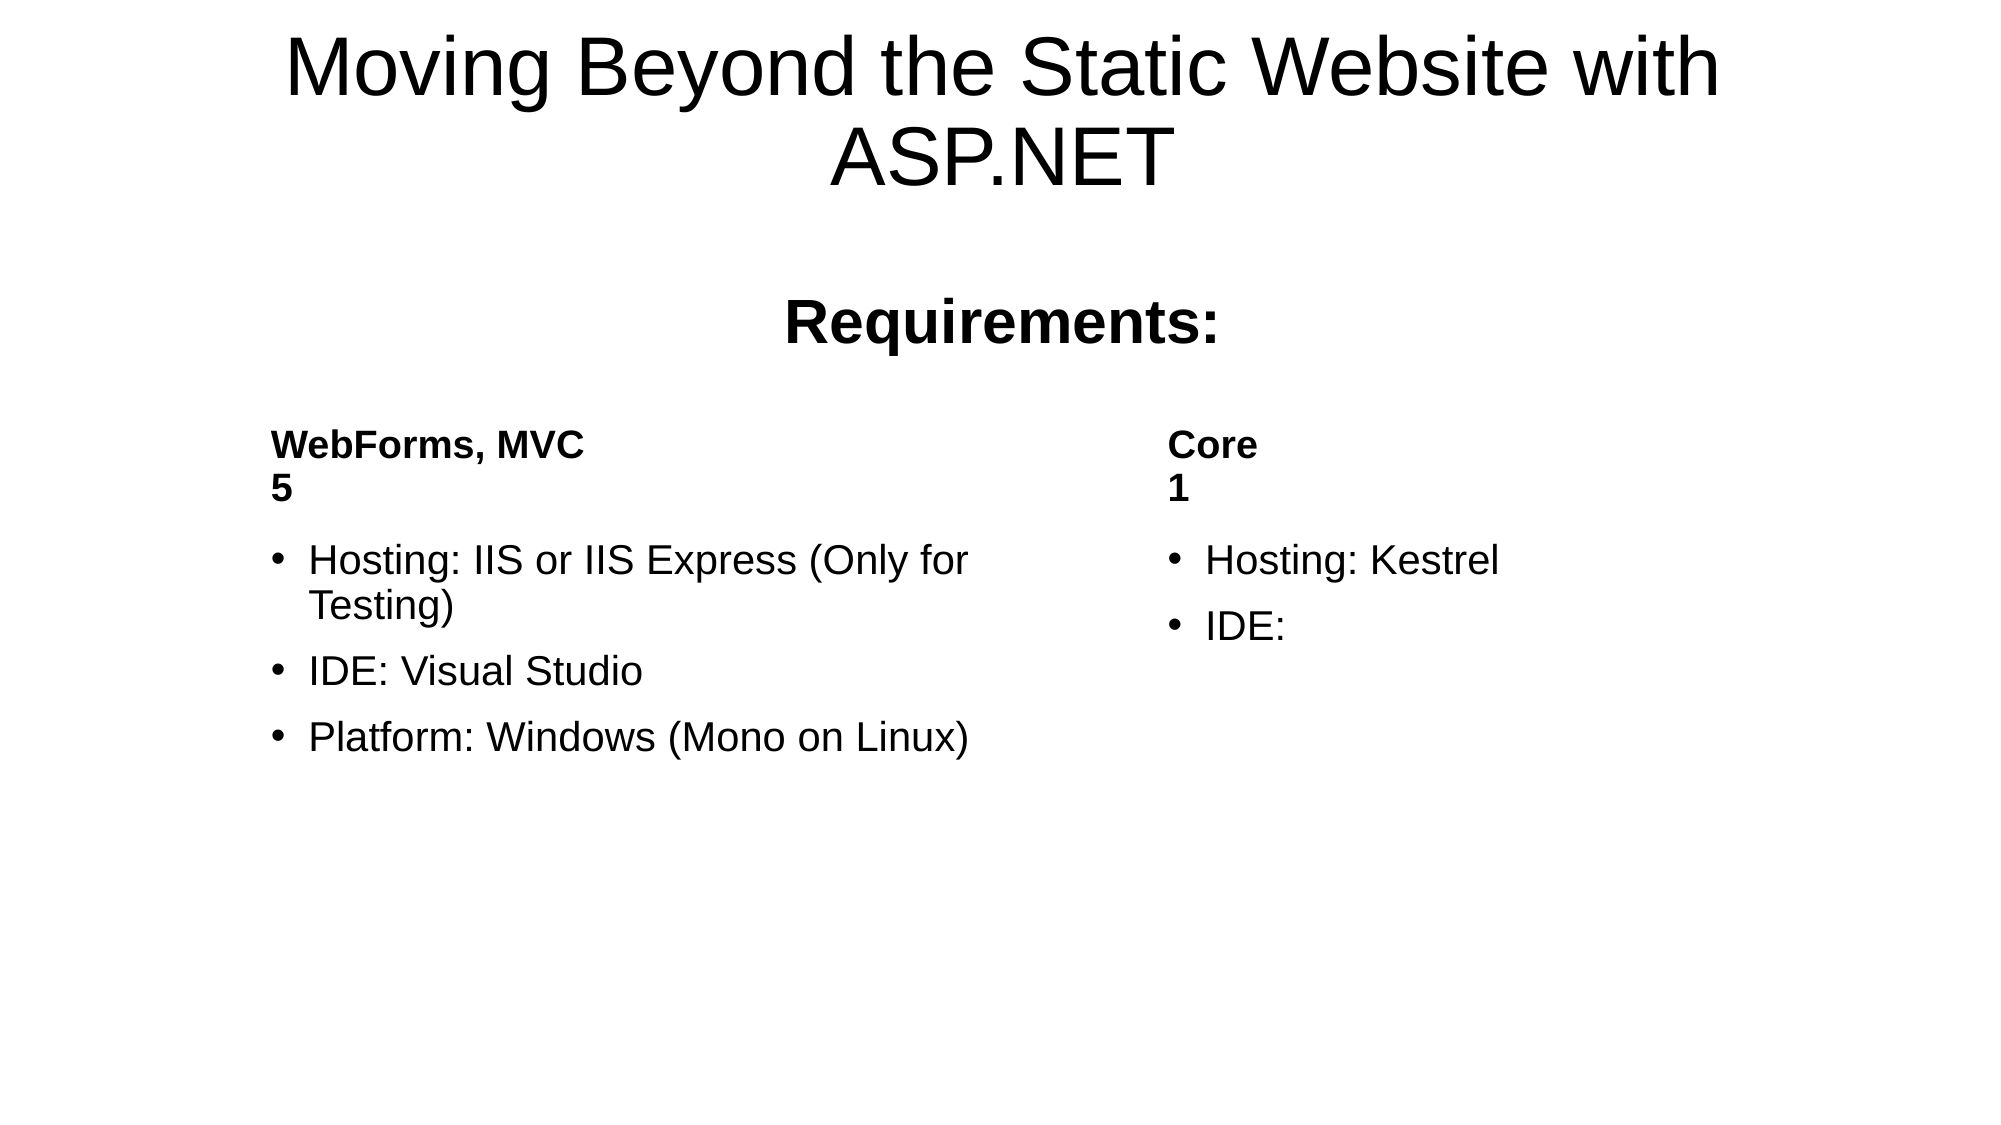

# Moving Beyond the Static Website with ASP.NET
Requirements:
WebForms, MVC 5
Core 1
Hosting: IIS or IIS Express (Only for Testing)
IDE: Visual Studio
Platform: Windows (Mono on Linux)
Hosting: Kestrel
IDE: